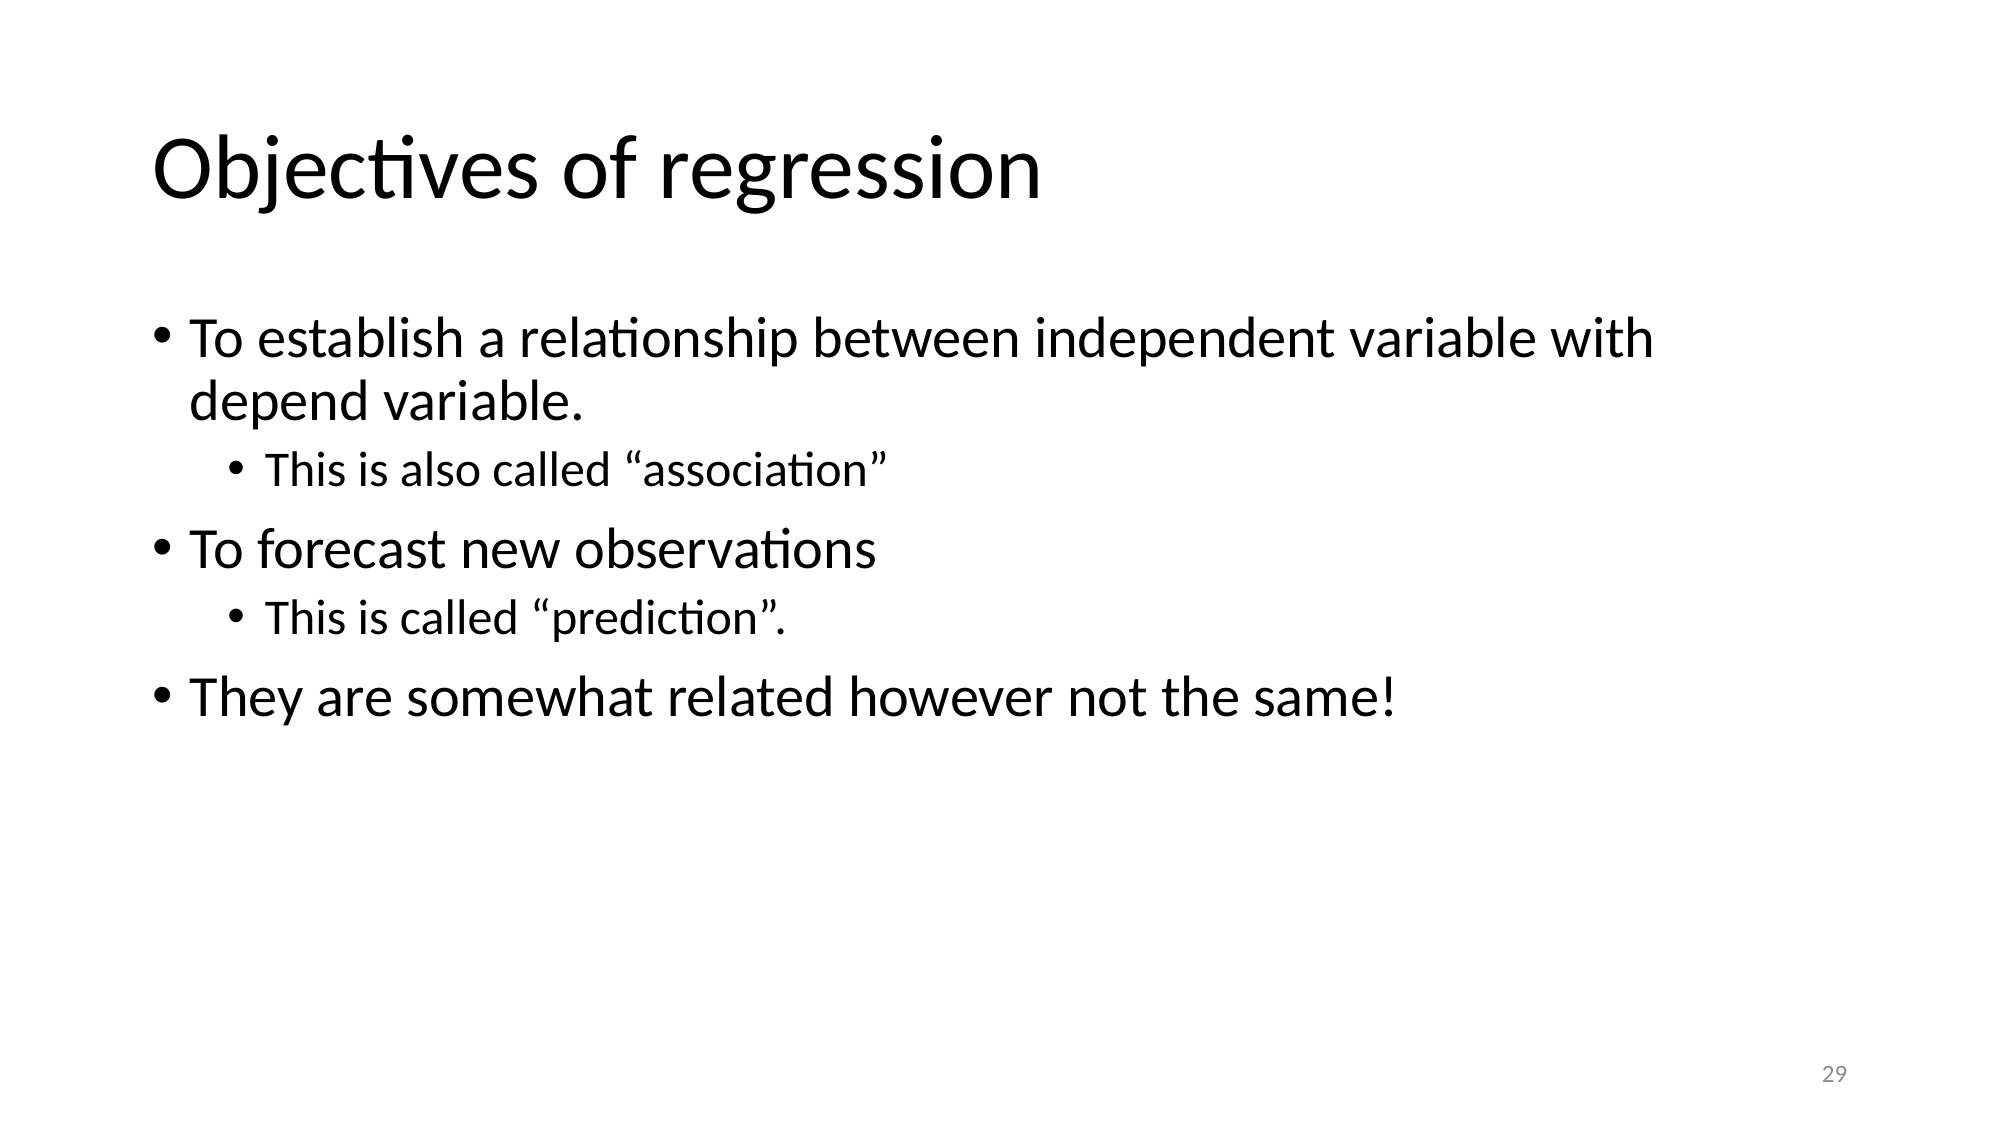

# Objectives of regression
To establish a relationship between independent variable with depend variable.
This is also called “association”
To forecast new observations
This is called “prediction”.
They are somewhat related however not the same!

29